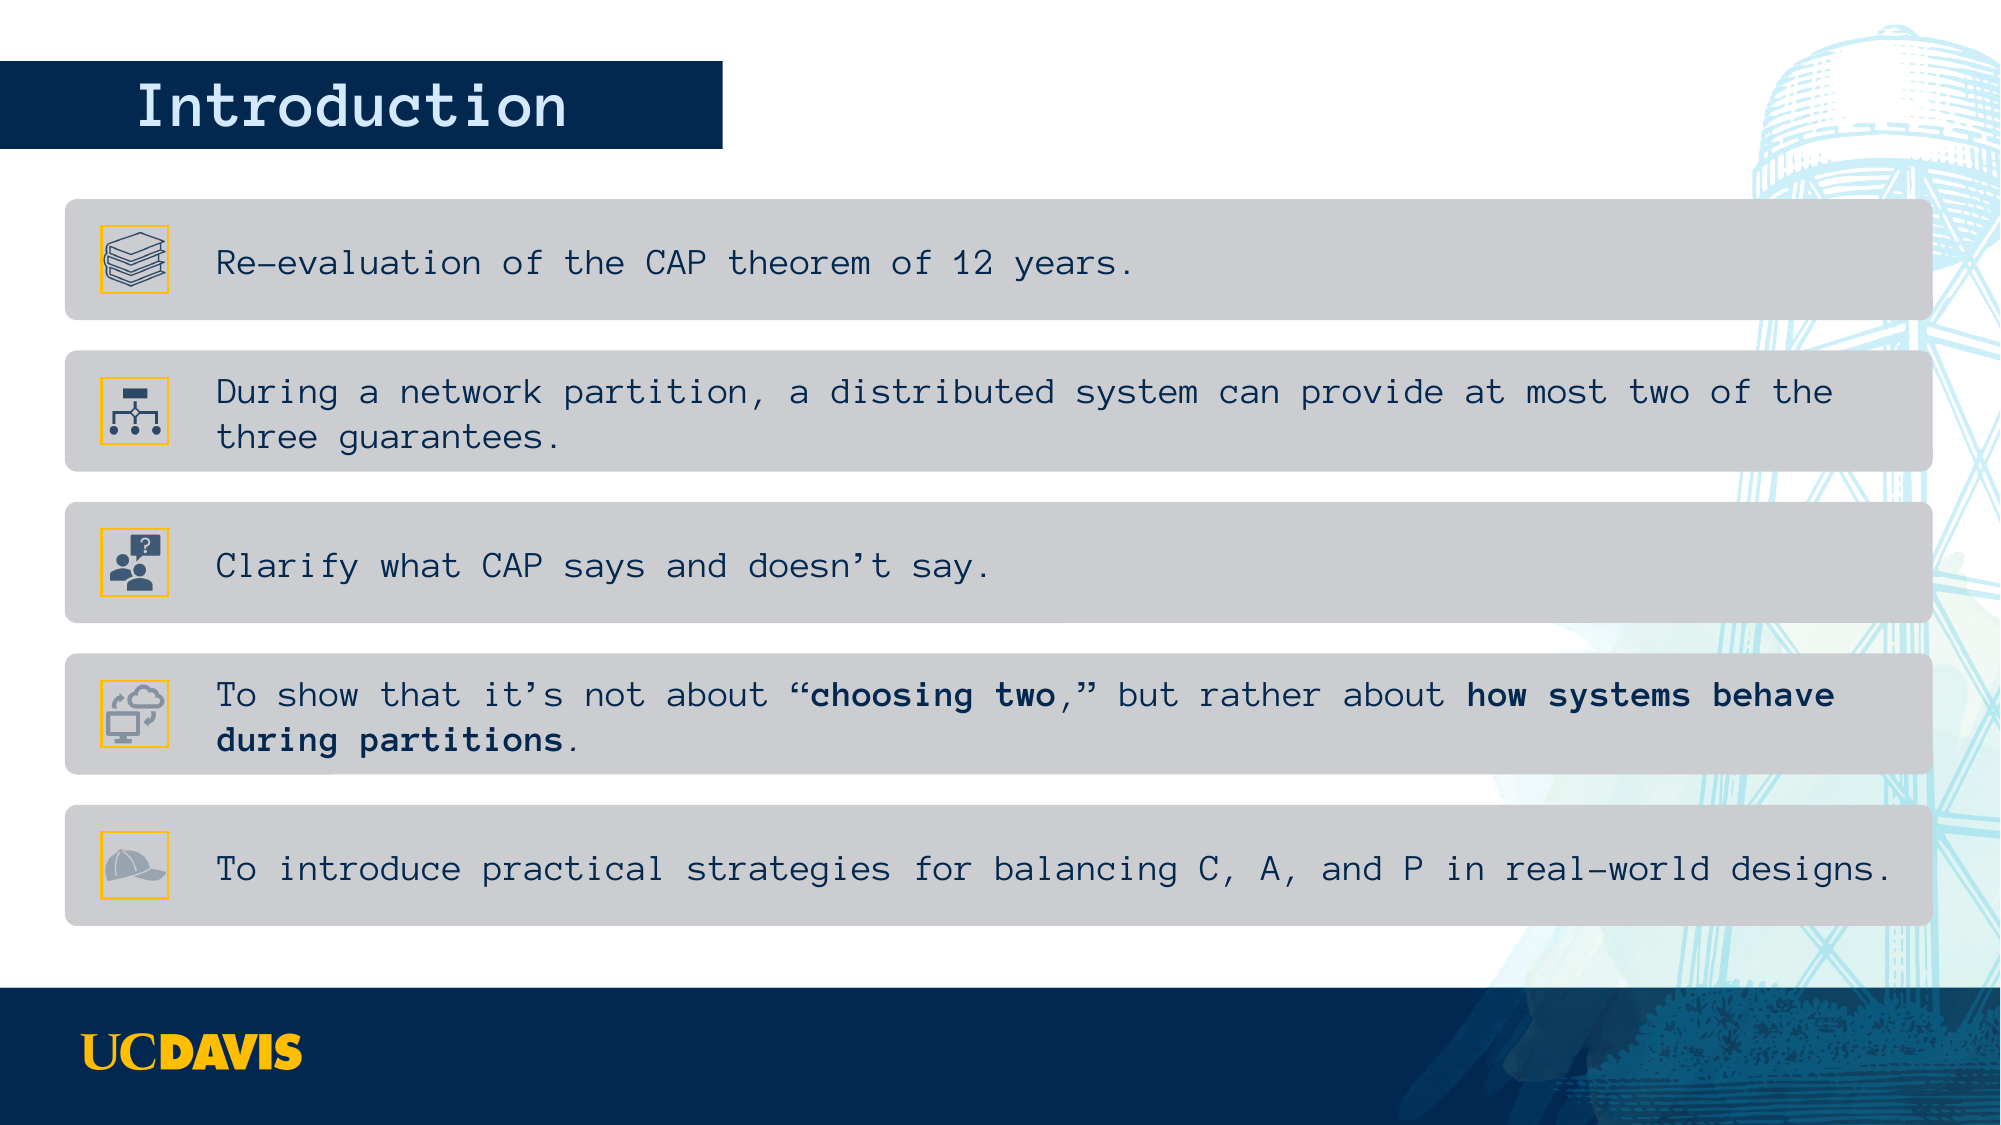

# Introduction
Re-evaluation of the CAP theorem of 12 years.
During a network partition, a distributed system can provide at most two of the three guarantees.
Clarify what CAP says and doesn’t say.
To show that it’s not about “choosing two,” but rather about how systems behave during partitions.
To introduce practical strategies for balancing C, A, and P in real-world designs.